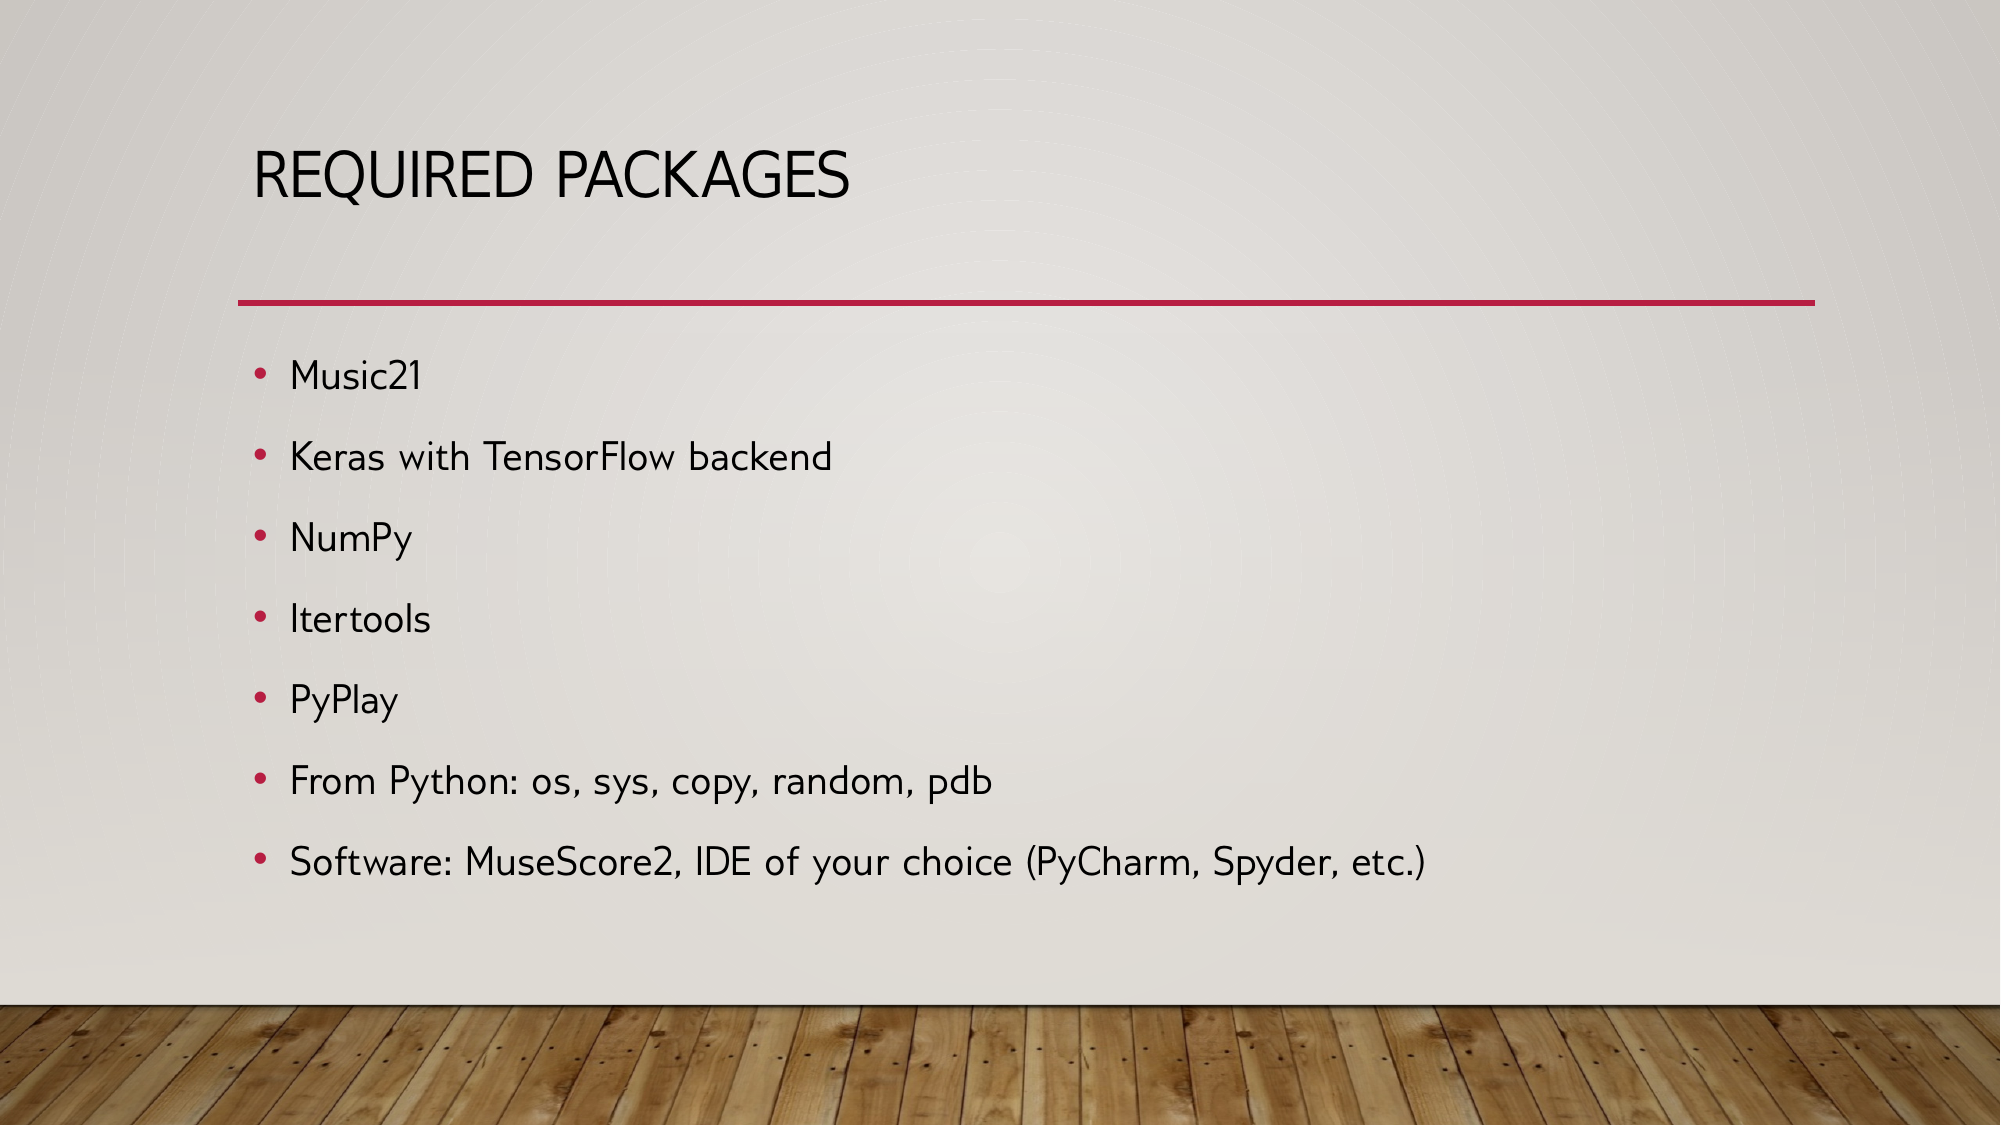

# Required packages
Music21
Keras with TensorFlow backend
NumPy
Itertools
PyPlay
From Python: os, sys, copy, random, pdb
Software: MuseScore2, IDE of your choice (PyCharm, Spyder, etc.)